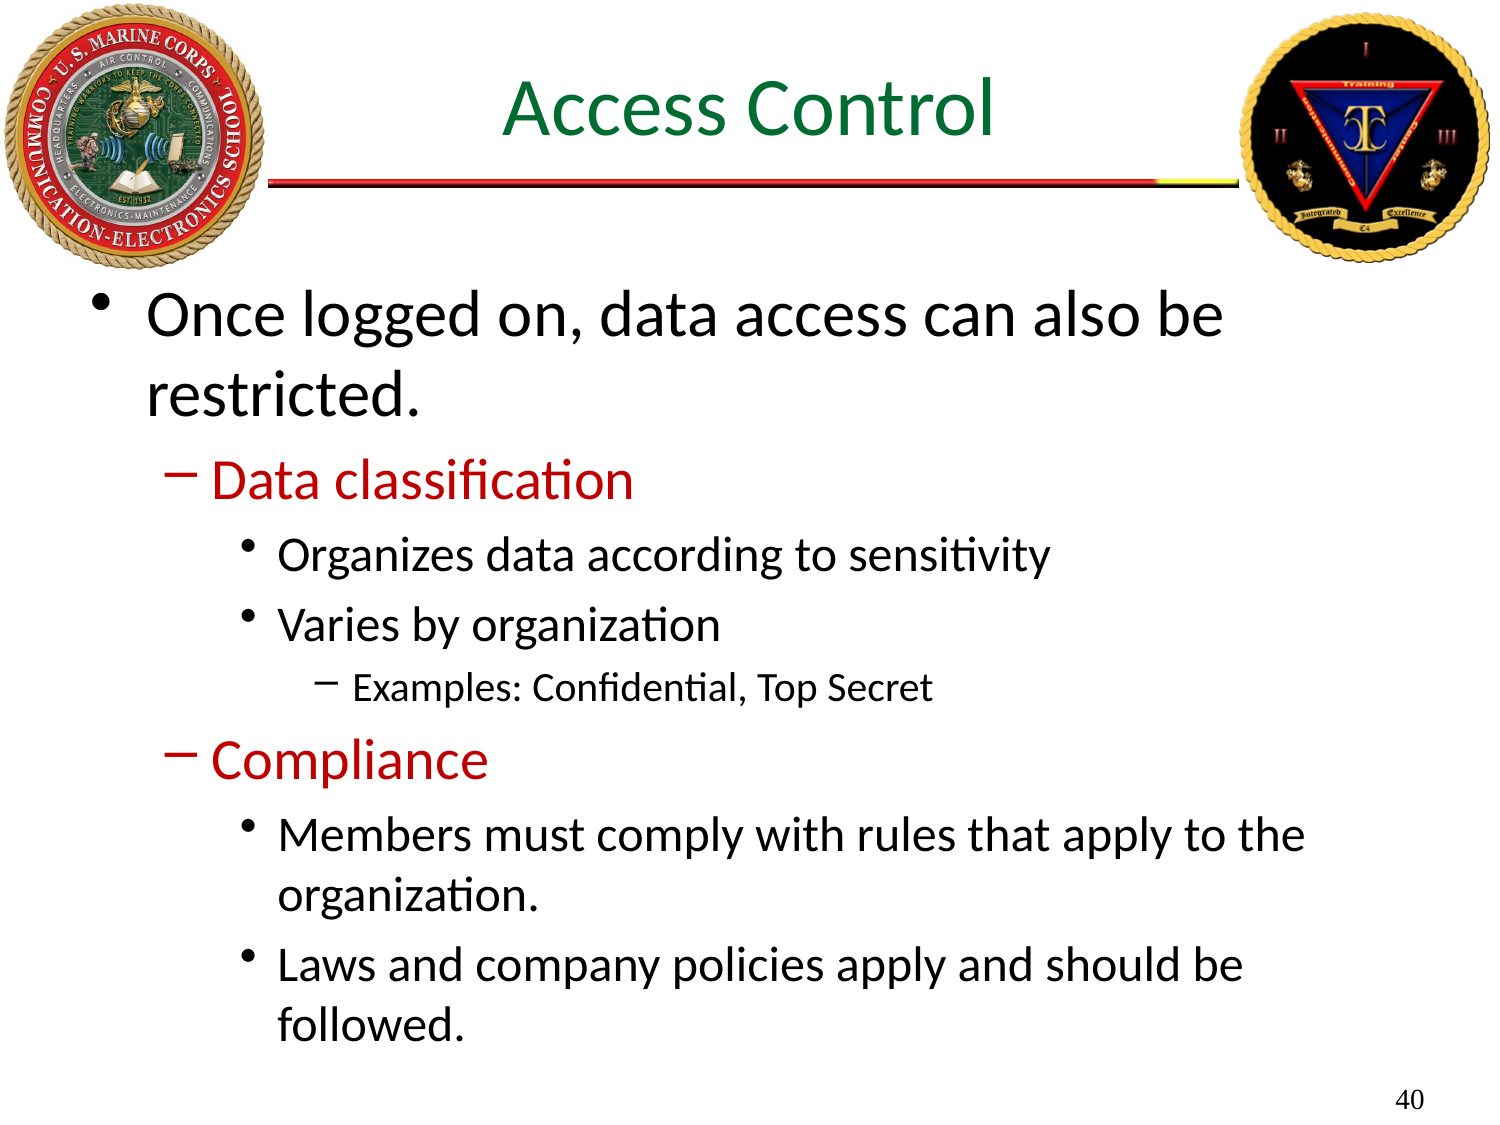

# Access Control
Once logged on, data access can also be restricted.
Data classification
Organizes data according to sensitivity
Varies by organization
Examples: Confidential, Top Secret
Compliance
Members must comply with rules that apply to the organization.
Laws and company policies apply and should be followed.